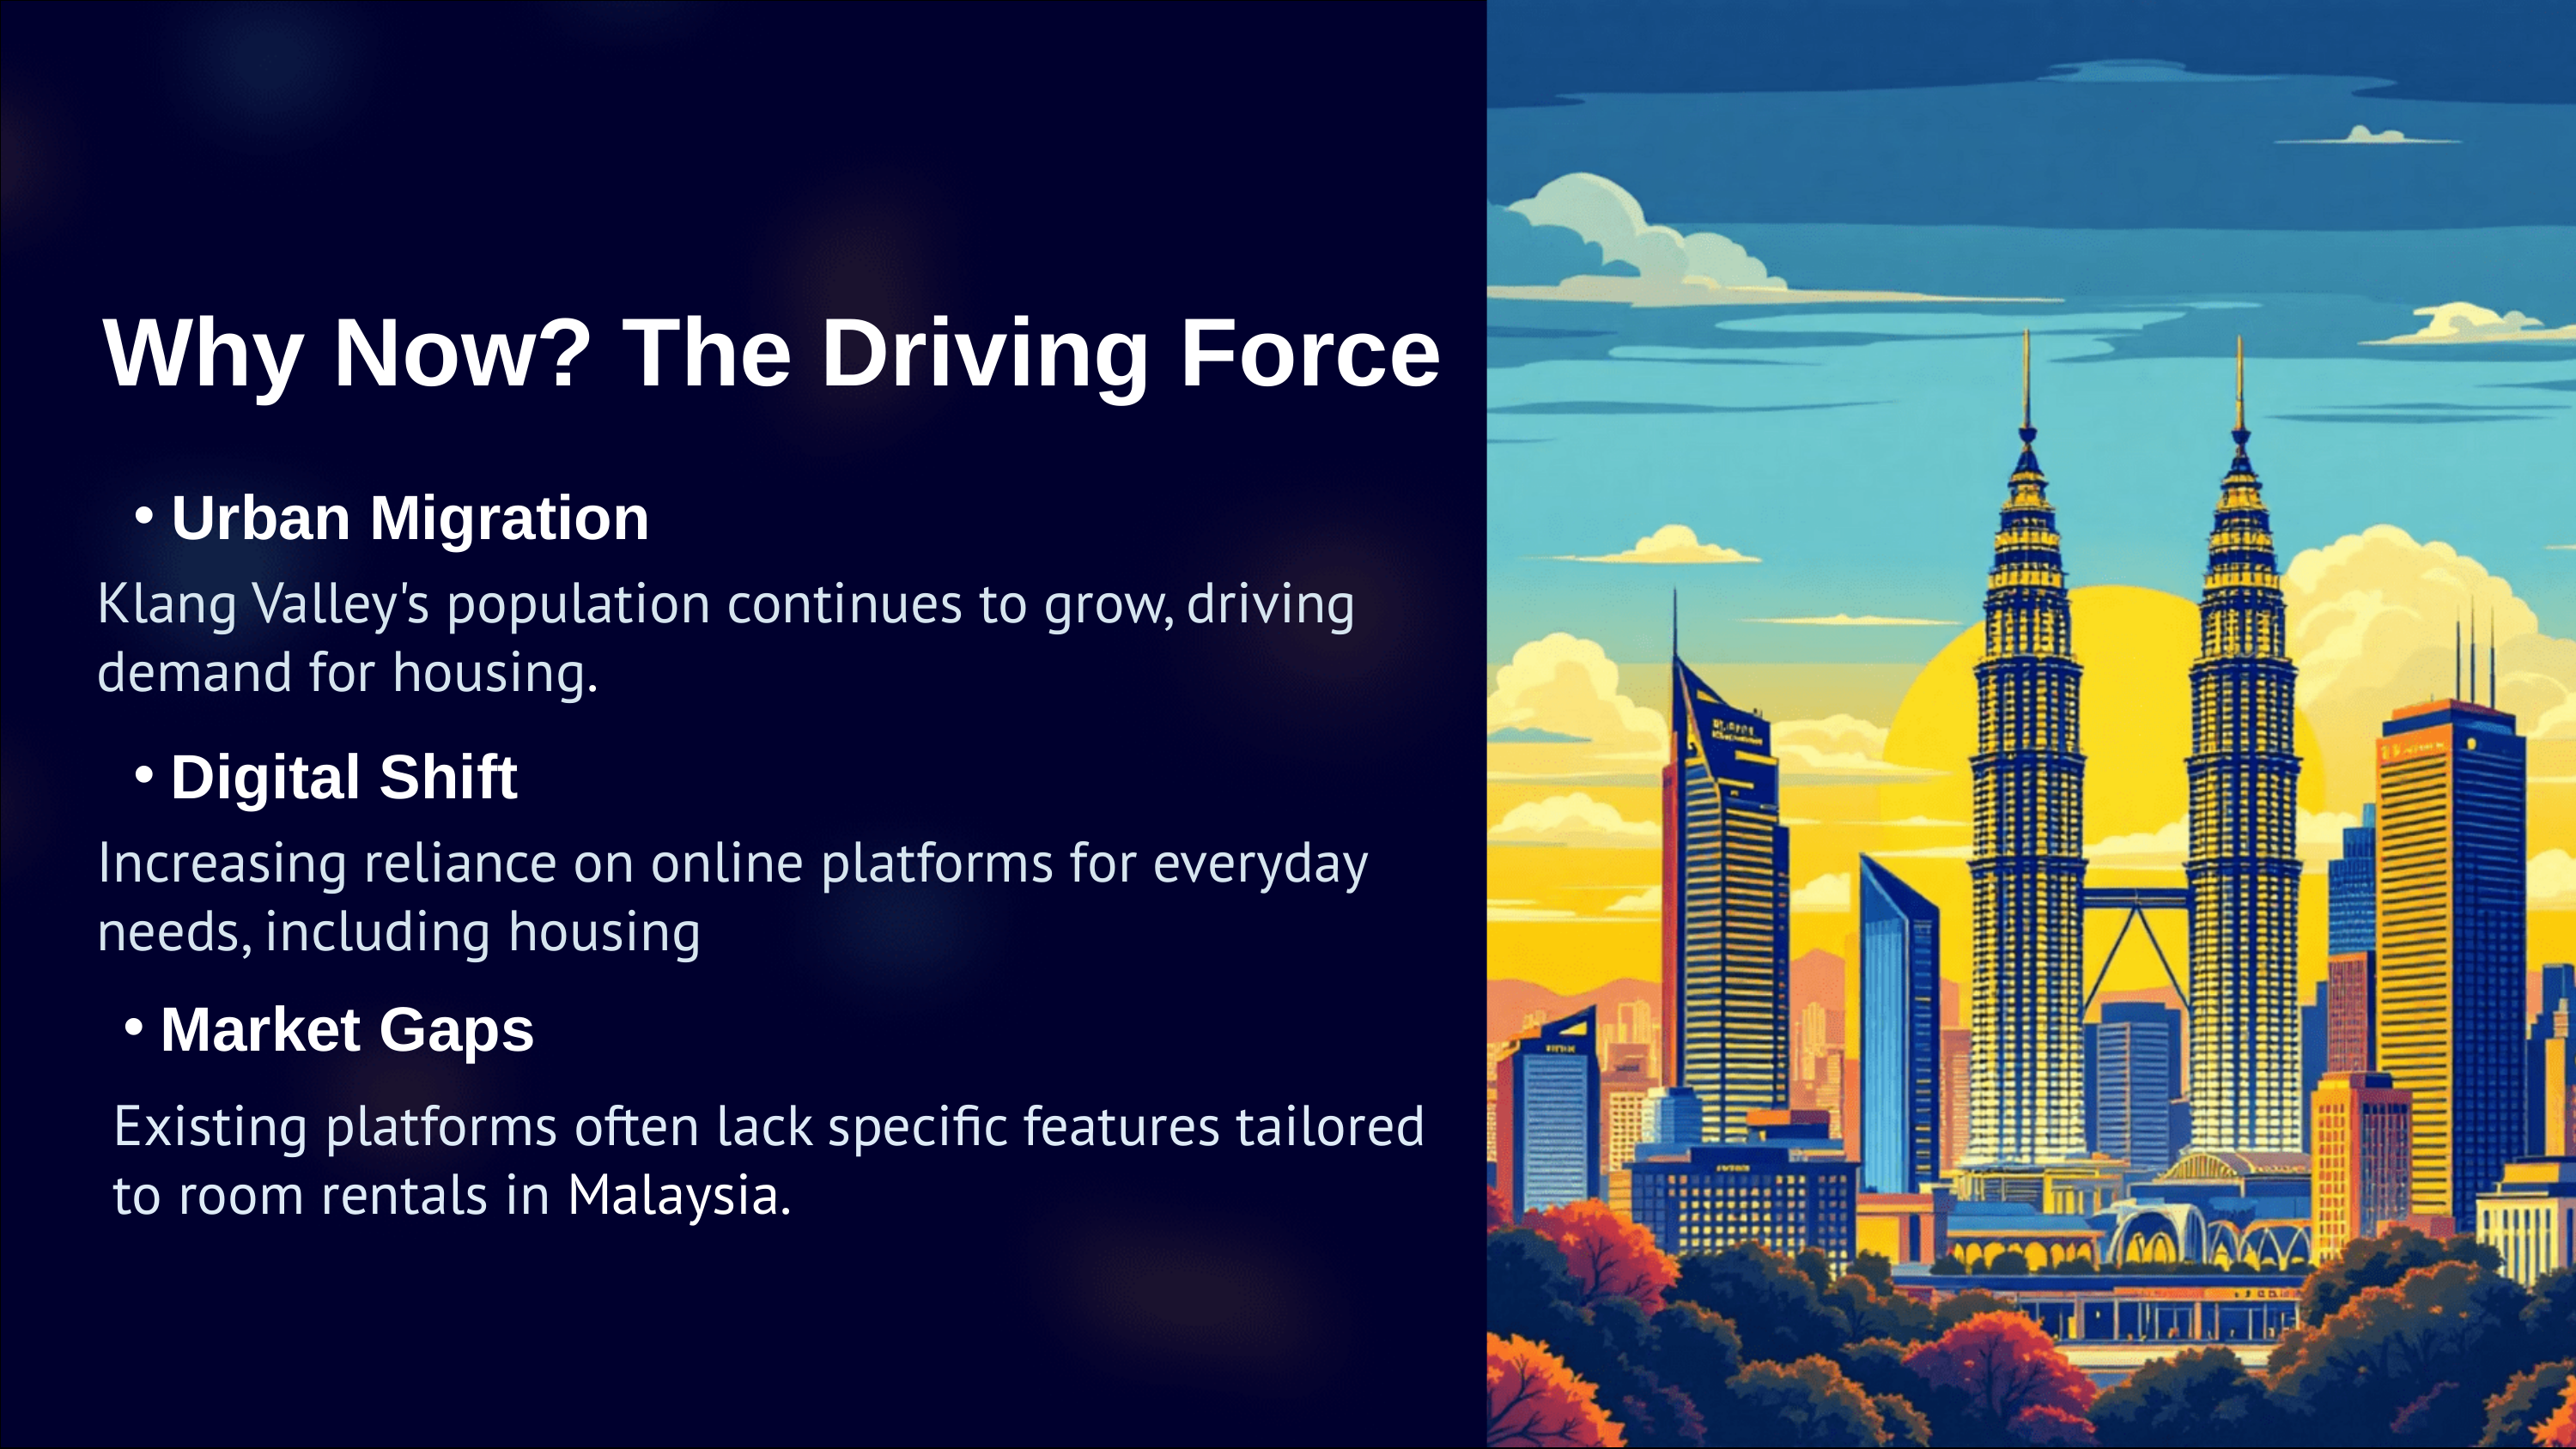

Why Now? The Driving Force
Urban Migration
Klang Valley's population continues to grow, driving demand for housing.
Digital Shift
Increasing reliance on online platforms for everyday needs, including housing
Market Gaps
Existing platforms often lack specific features tailored to room rentals in Malaysia.